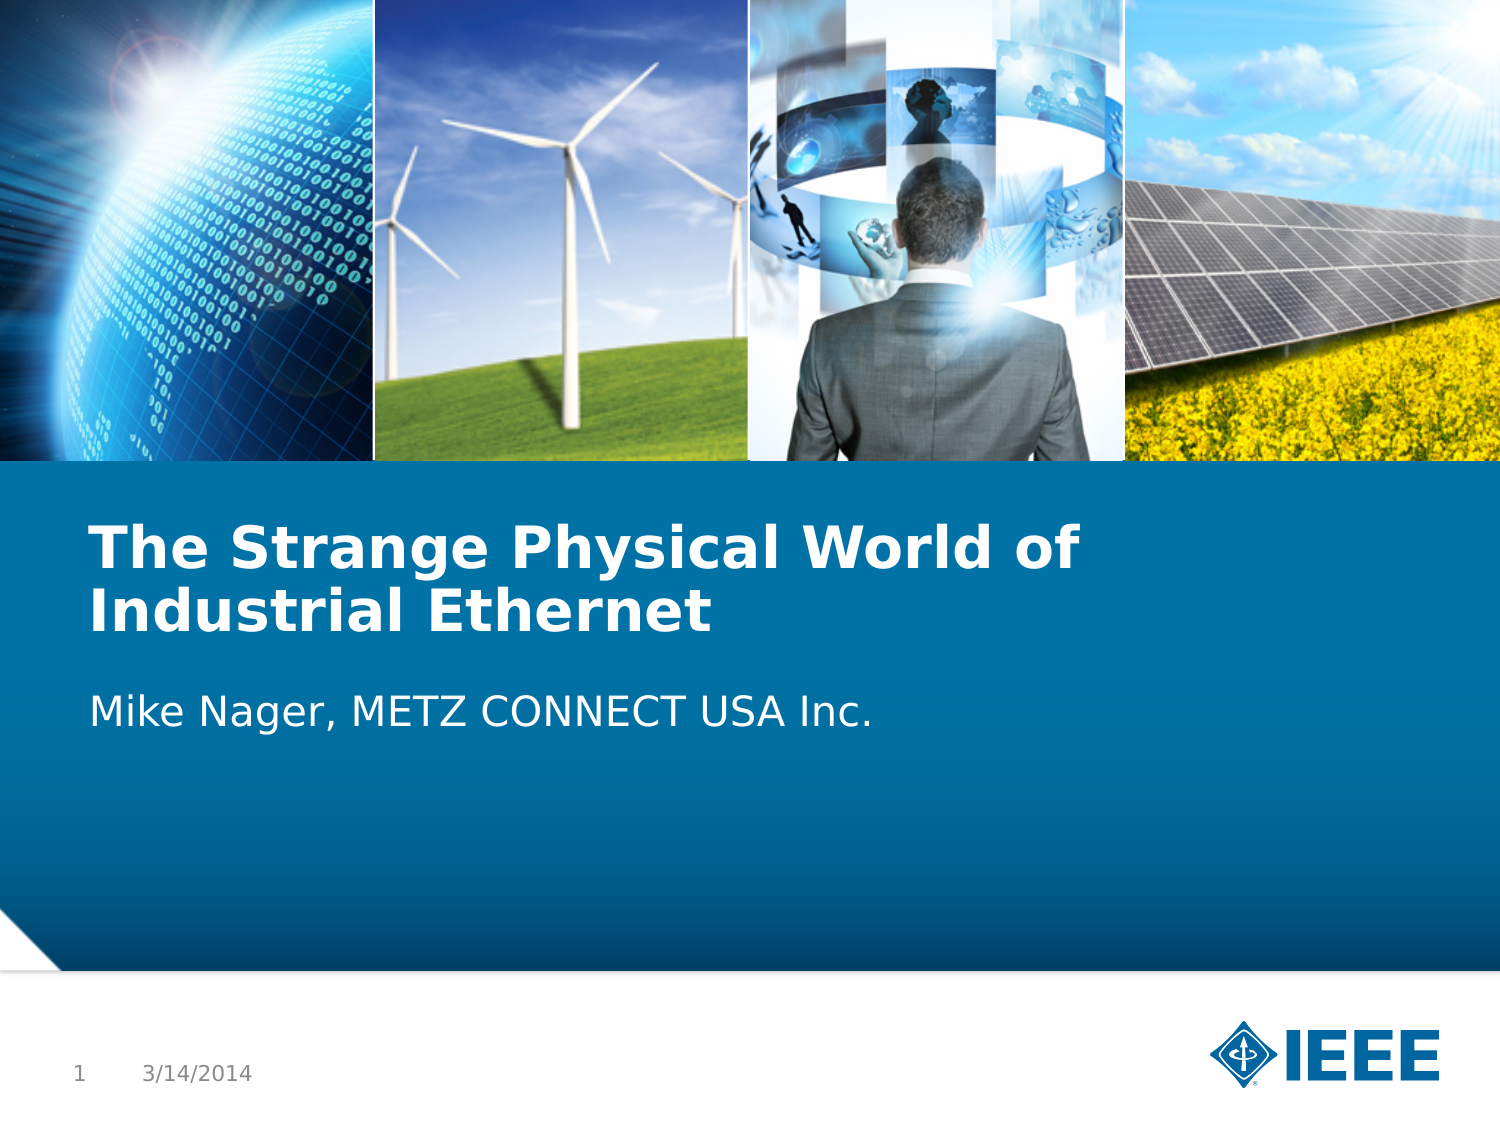

# The Strange Physical World of Industrial Ethernet
Mike Nager, METZ CONNECT USA Inc.

1
3/14/2014